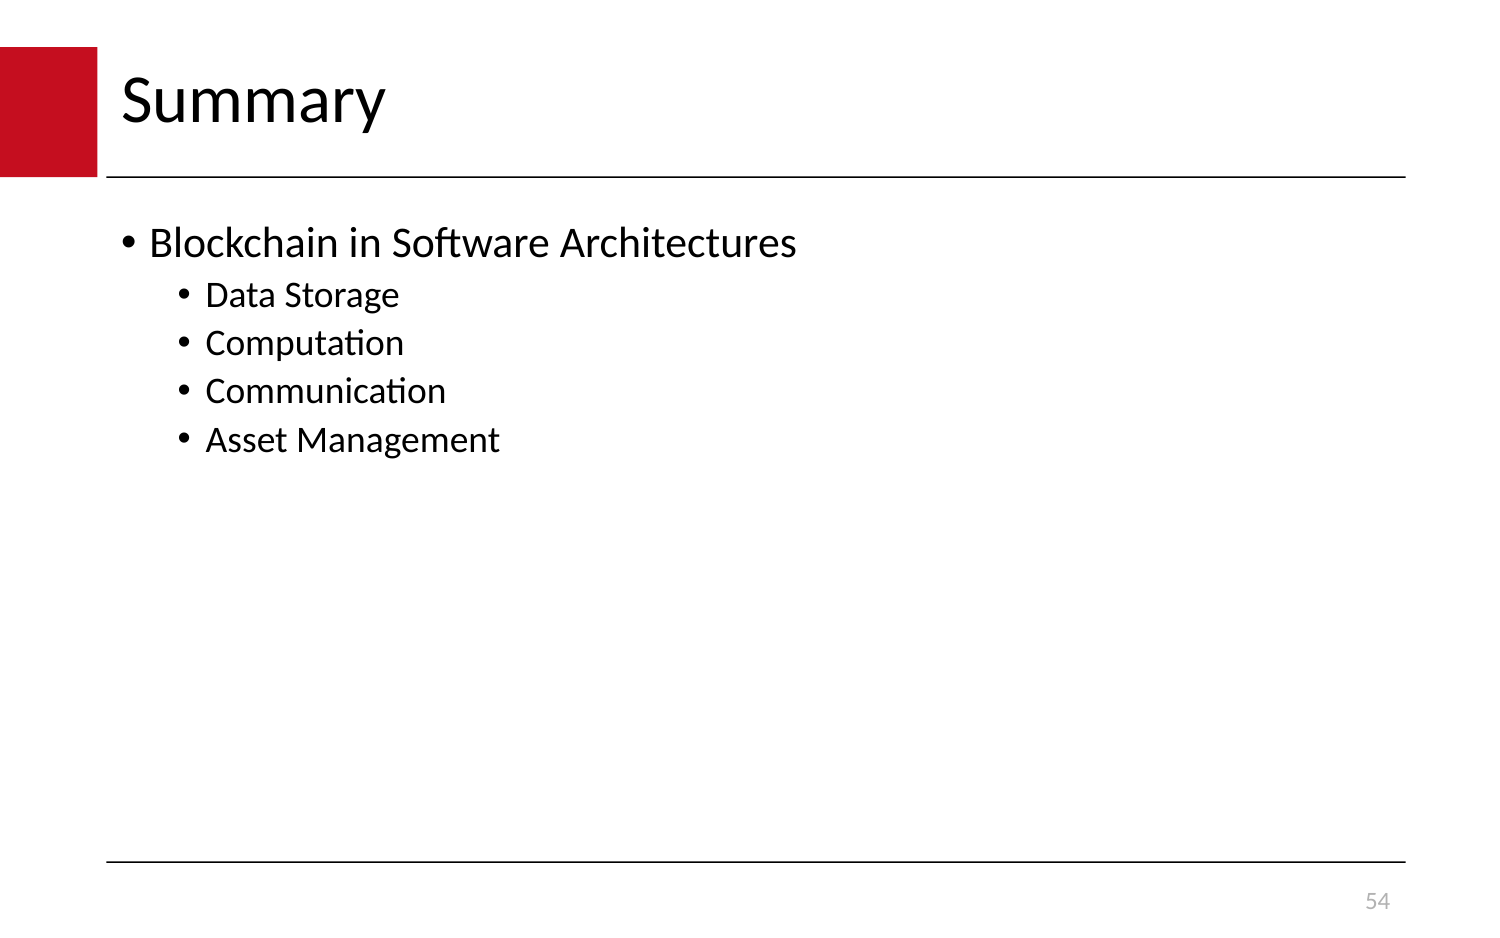

# Summary
Blockchain in Software Architectures
Data Storage
Computation
Communication
Asset Management

54